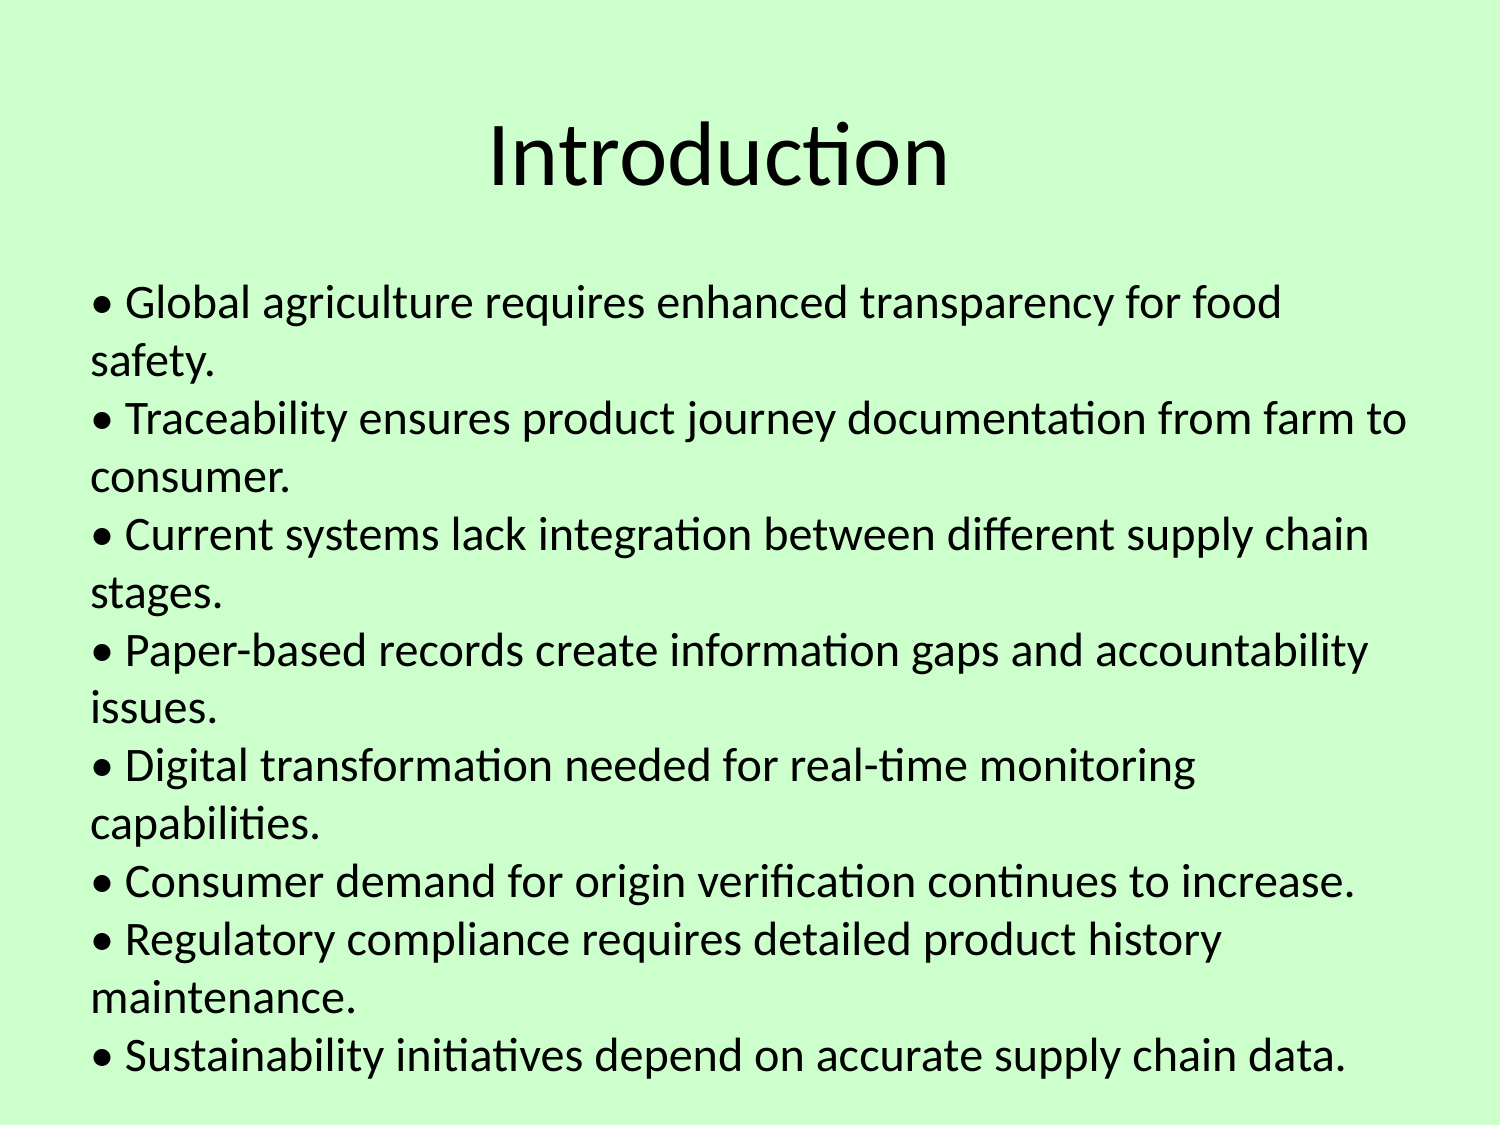

# Introduction

• Global agriculture requires enhanced transparency for food           safety.
• Traceability ensures product journey documentation from farm to consumer.
• Current systems lack integration between different supply chain stages.
• Paper-based records create information gaps and accountability issues.
• Digital transformation needed for real-time monitoring capabilities.
• Consumer demand for origin verification continues to increase.
• Regulatory compliance requires detailed product history maintenance.
• Sustainability initiatives depend on accurate supply chain data.